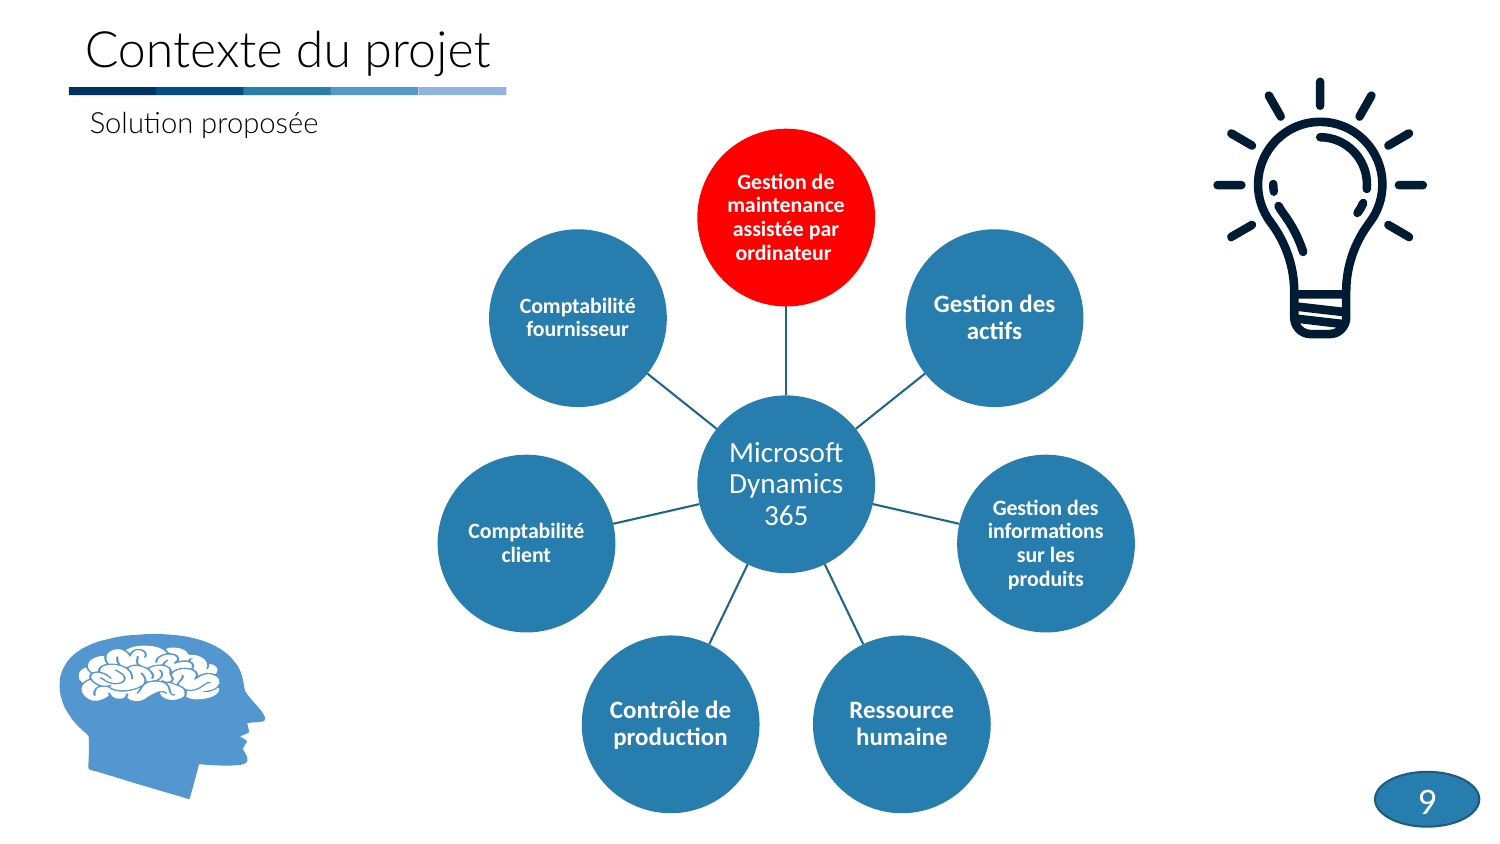

Contexte du projet

Solution proposée
Microsoft Dynamics 365

Gestion de maintenance assistée par ordinateur

Gestion des actifs

Gestion des informations sur les produits

Ressource humaine

Contrôle de production

Comptabilité client

Comptabilité fournisseur

9